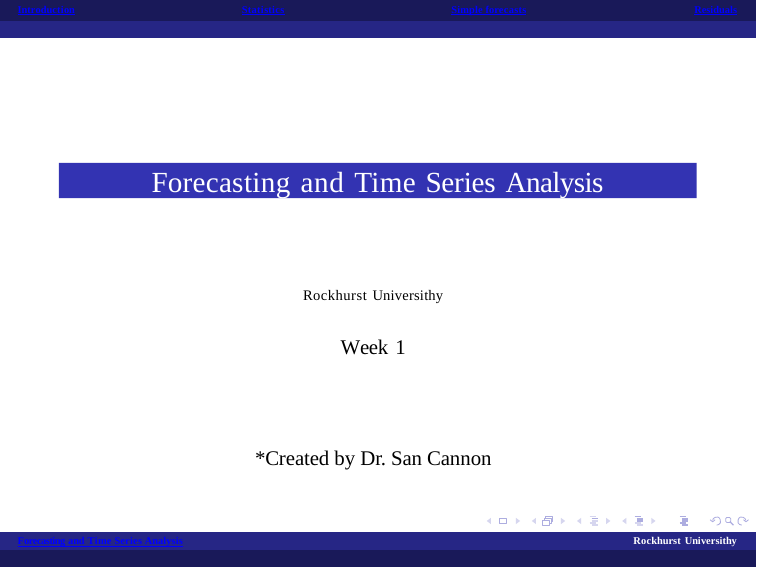

Introduction
Statistics
Simple forecasts
Residuals

Forecasting and Time Series Analysis

Rockhurst Universithy

Week 1

*Created by Dr. San Cannon

Forecasting and Time Series Analysis
Rockhurst Universithy